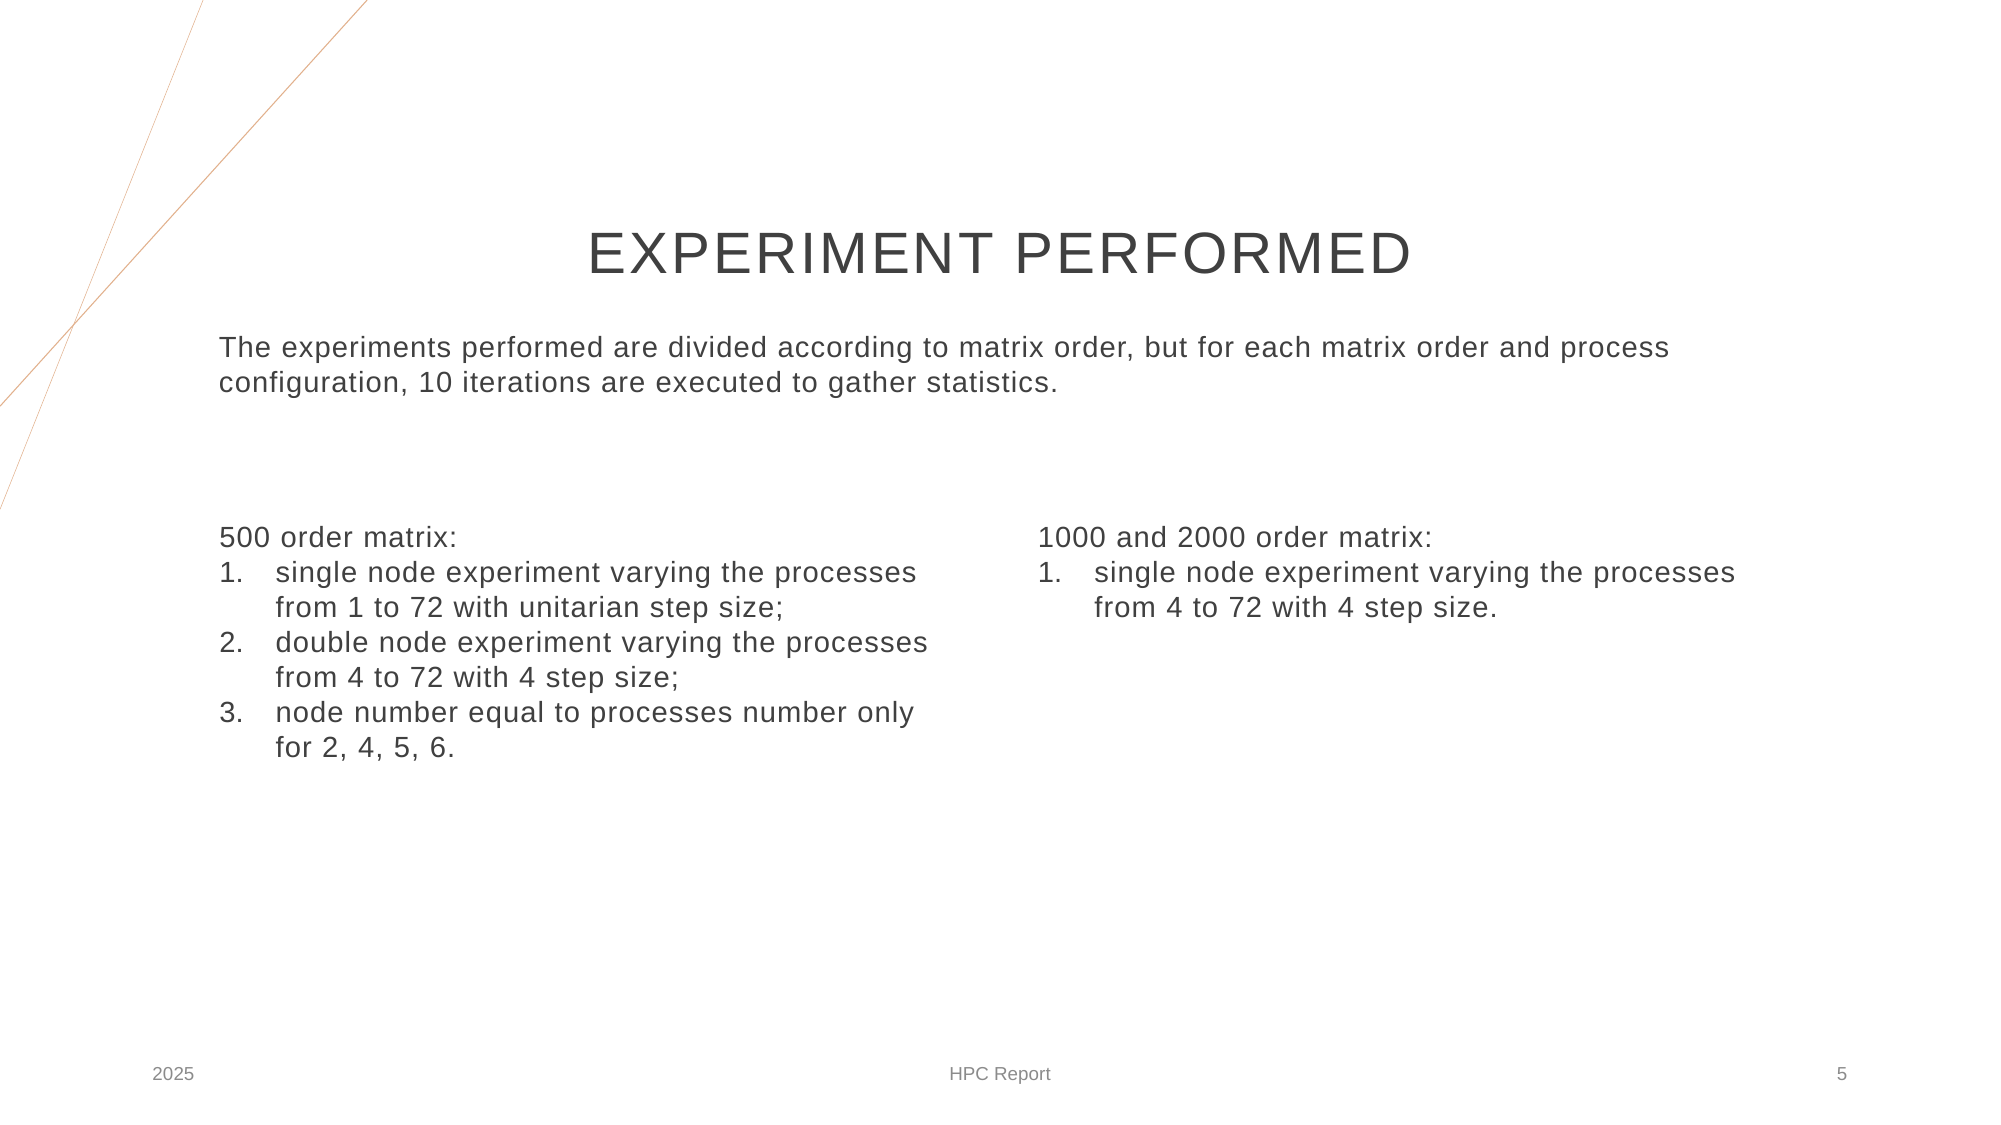

# Experiment PERFORMED
The experiments performed are divided according to matrix order, but for each matrix order and process configuration, 10 iterations are executed to gather statistics.
500 order matrix:
single node experiment varying the processes from 1 to 72 with unitarian step size;
double node experiment varying the processes from 4 to 72 with 4 step size;
node number equal to processes number only for 2, 4, 5, 6.
1000 and 2000 order matrix:
single node experiment varying the processes from 4 to 72 with 4 step size.
2025
HPC Report
5